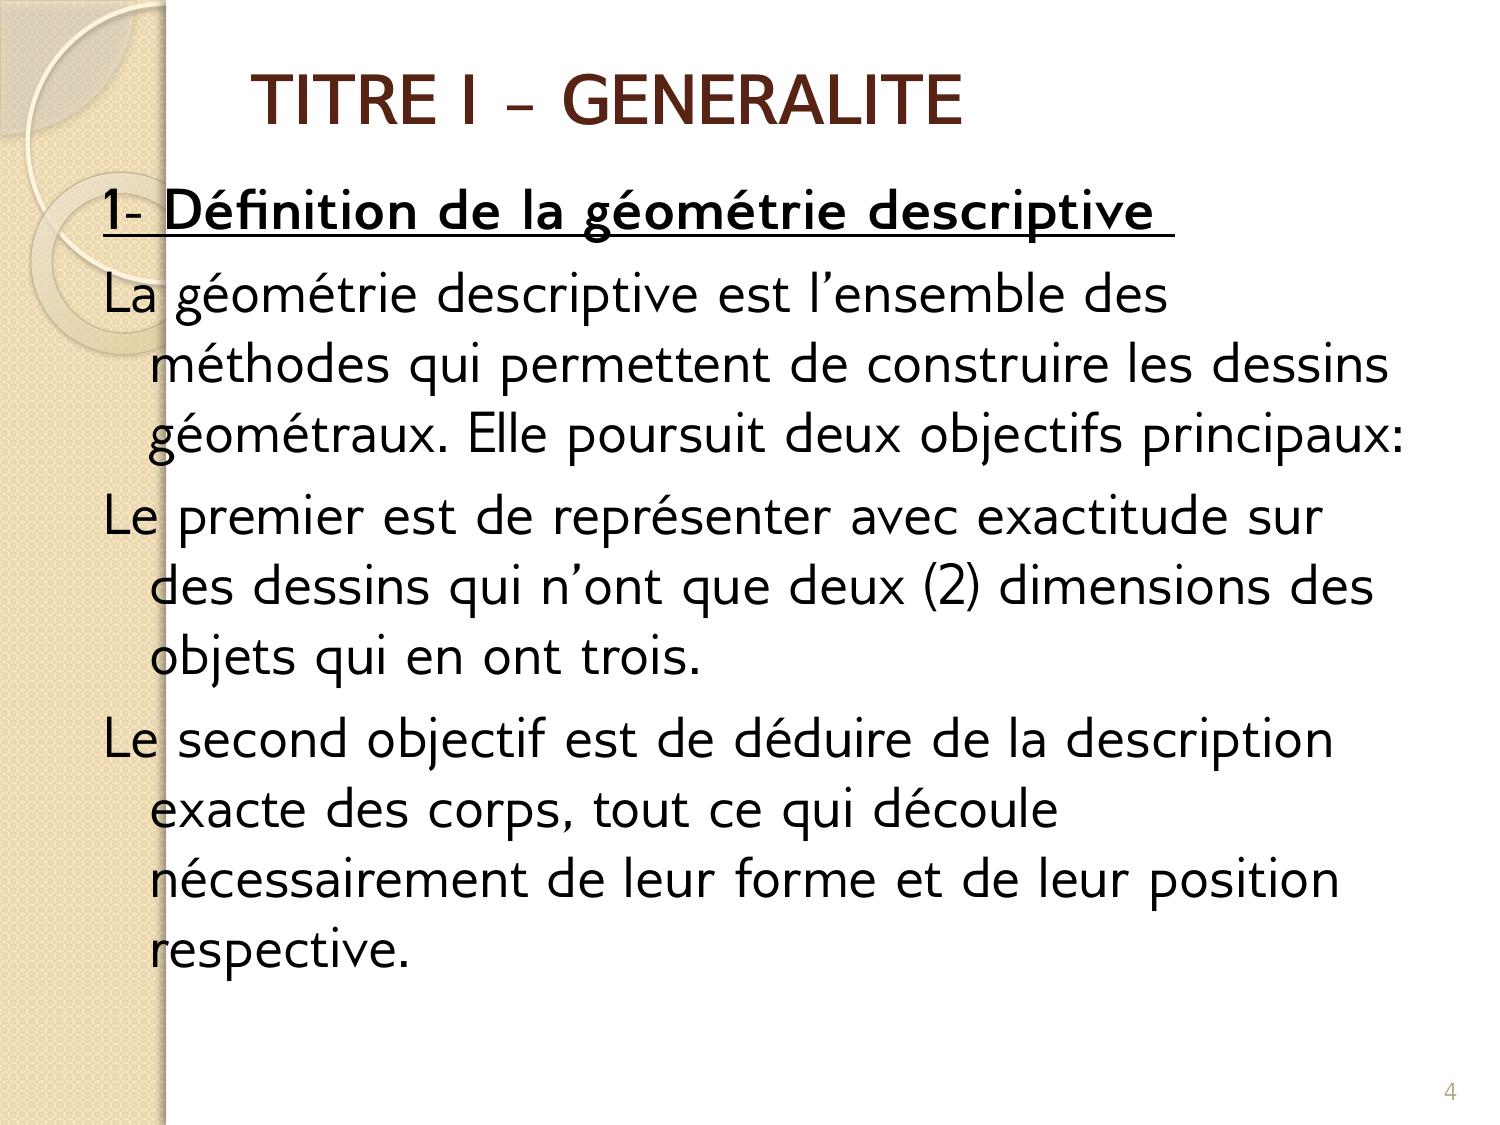

# TITRE I – GENERALITE
1- Définition de la géométrie descriptive
La géométrie descriptive est l’ensemble des méthodes qui permettent de construire les dessins géométraux. Elle poursuit deux objectifs principaux:
Le premier est de représenter avec exactitude sur des dessins qui n’ont que deux (2) dimensions des objets qui en ont trois.
Le second objectif est de déduire de la description exacte des corps, tout ce qui découle nécessairement de leur forme et de leur position respective.

4